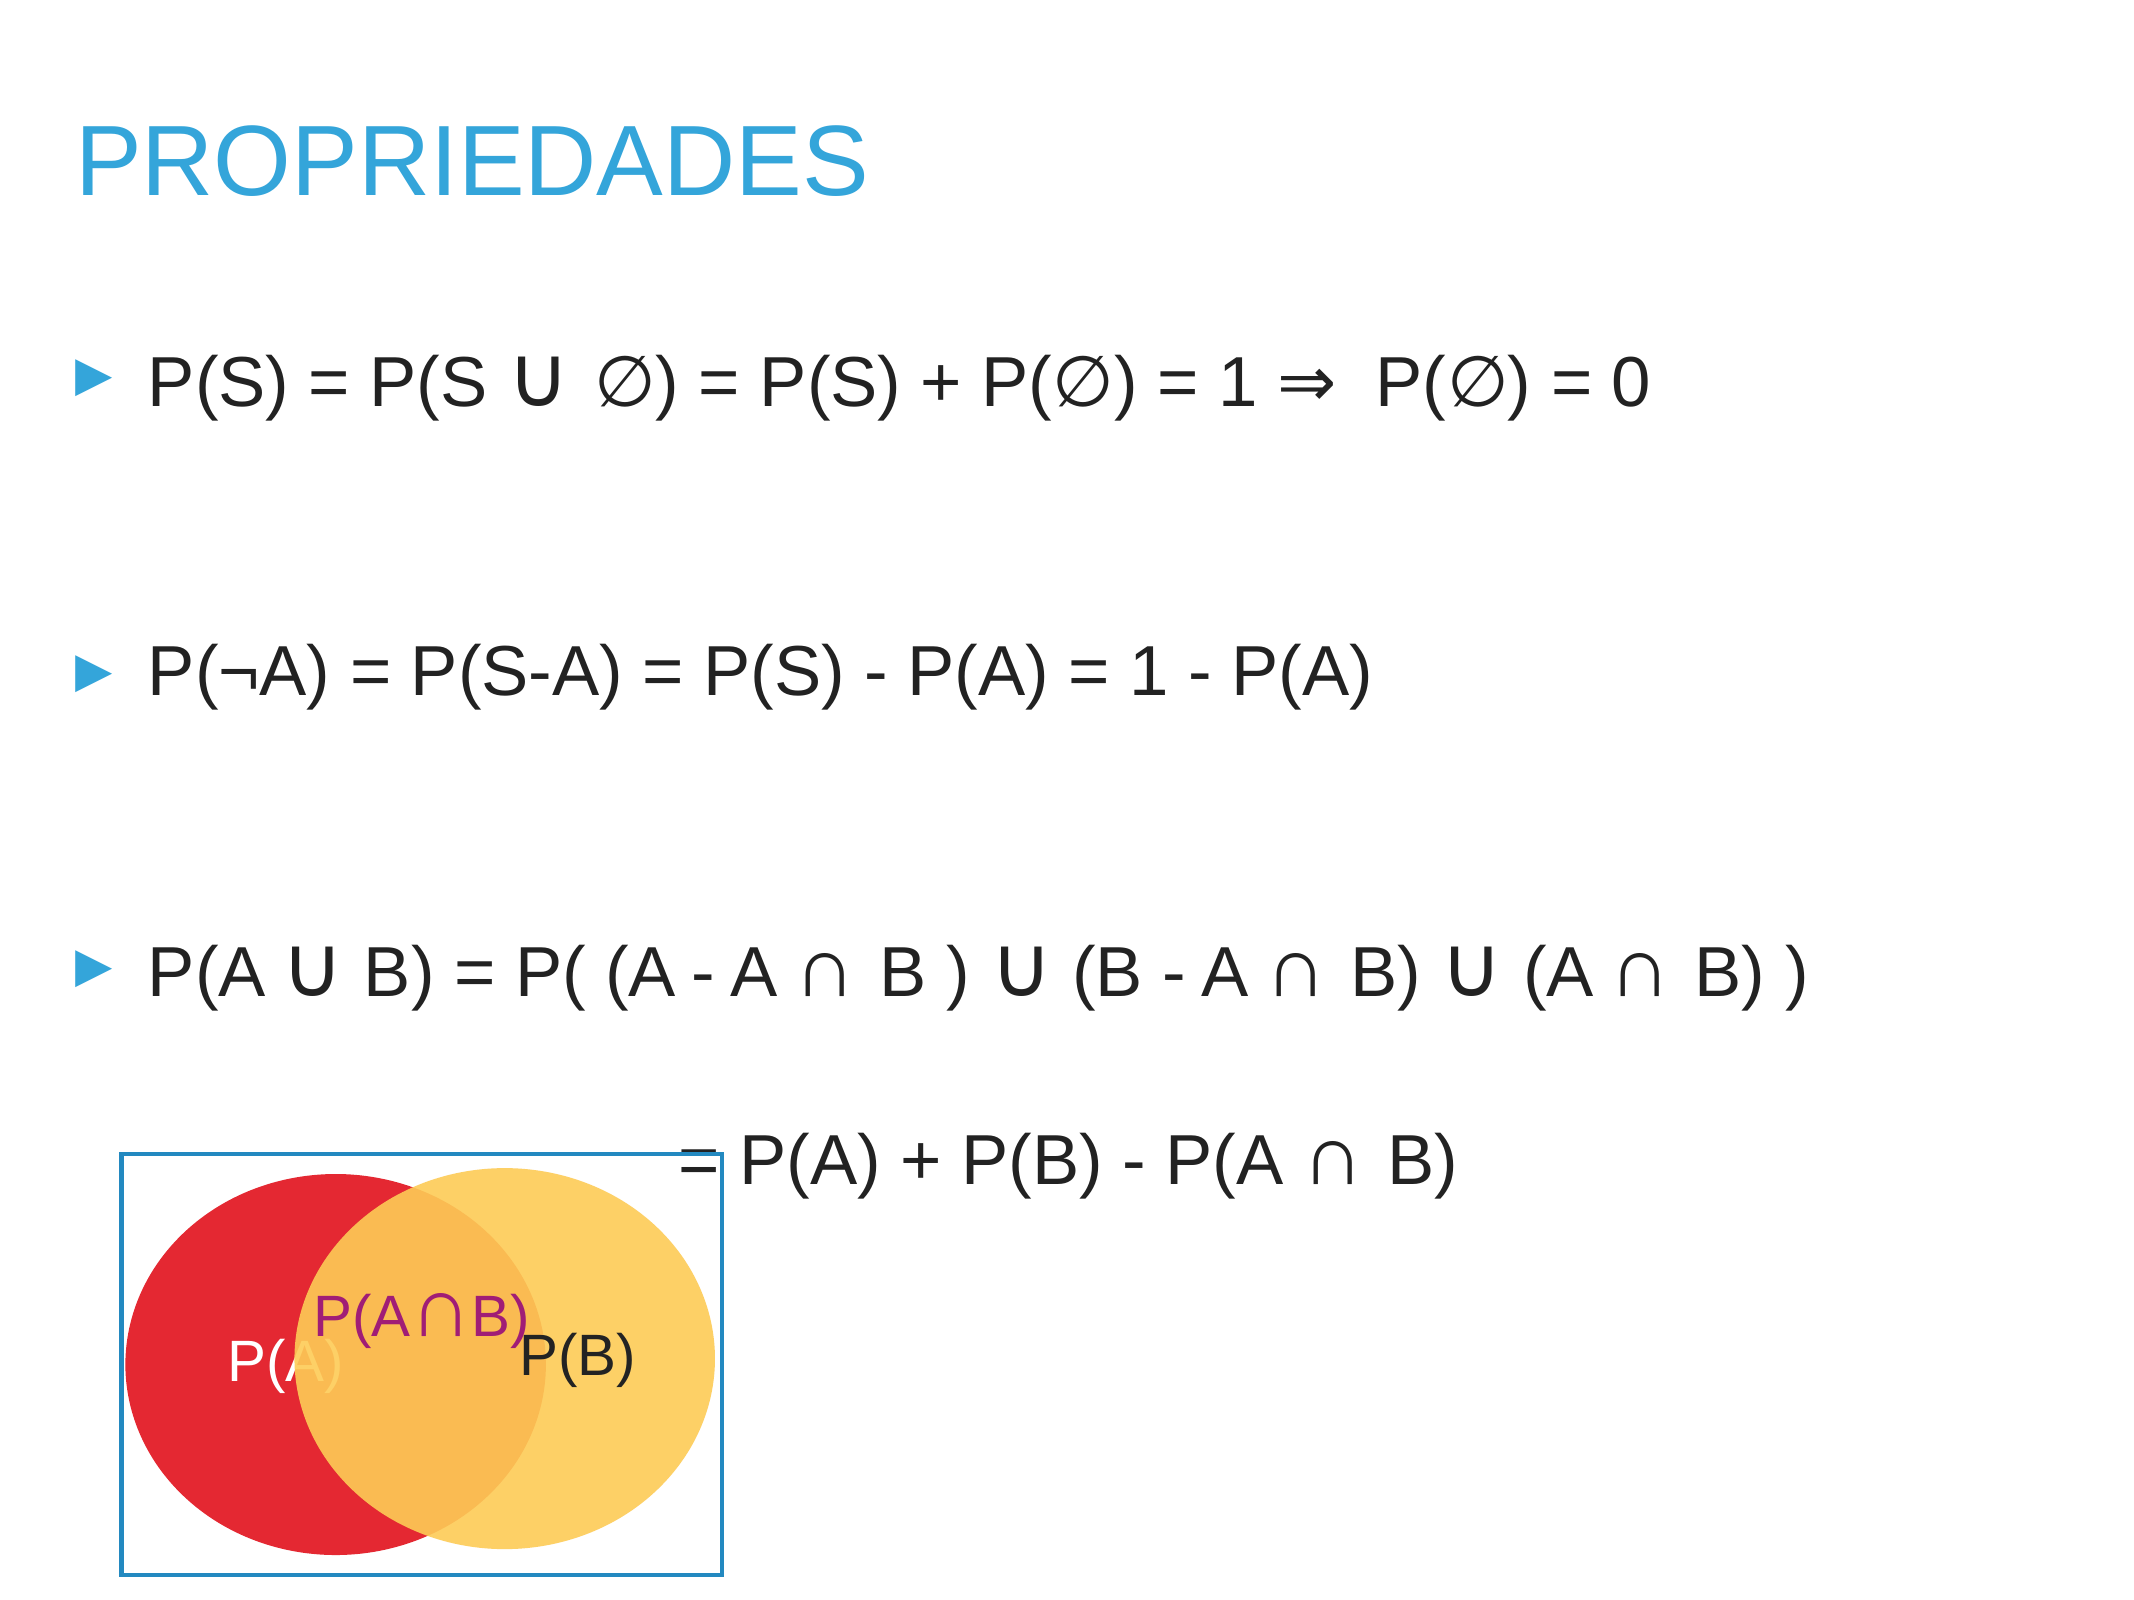

propriedades
P(S) = P(S ∪ ∅) = P(S) + P(∅) = 1 ⇒  P(∅) = 0

P(¬A) = P(S-A) = P(S) - P(A) = 1 - P(A)

P(A ∪ B) = P( (A - A ∩ B ) ∪ (B - A ∩ B) ∪ (A ∩ B) )
                           = P(A) + P(B) - P(A ∩ B)

         P(B)
  P(A)
P(A∩B)